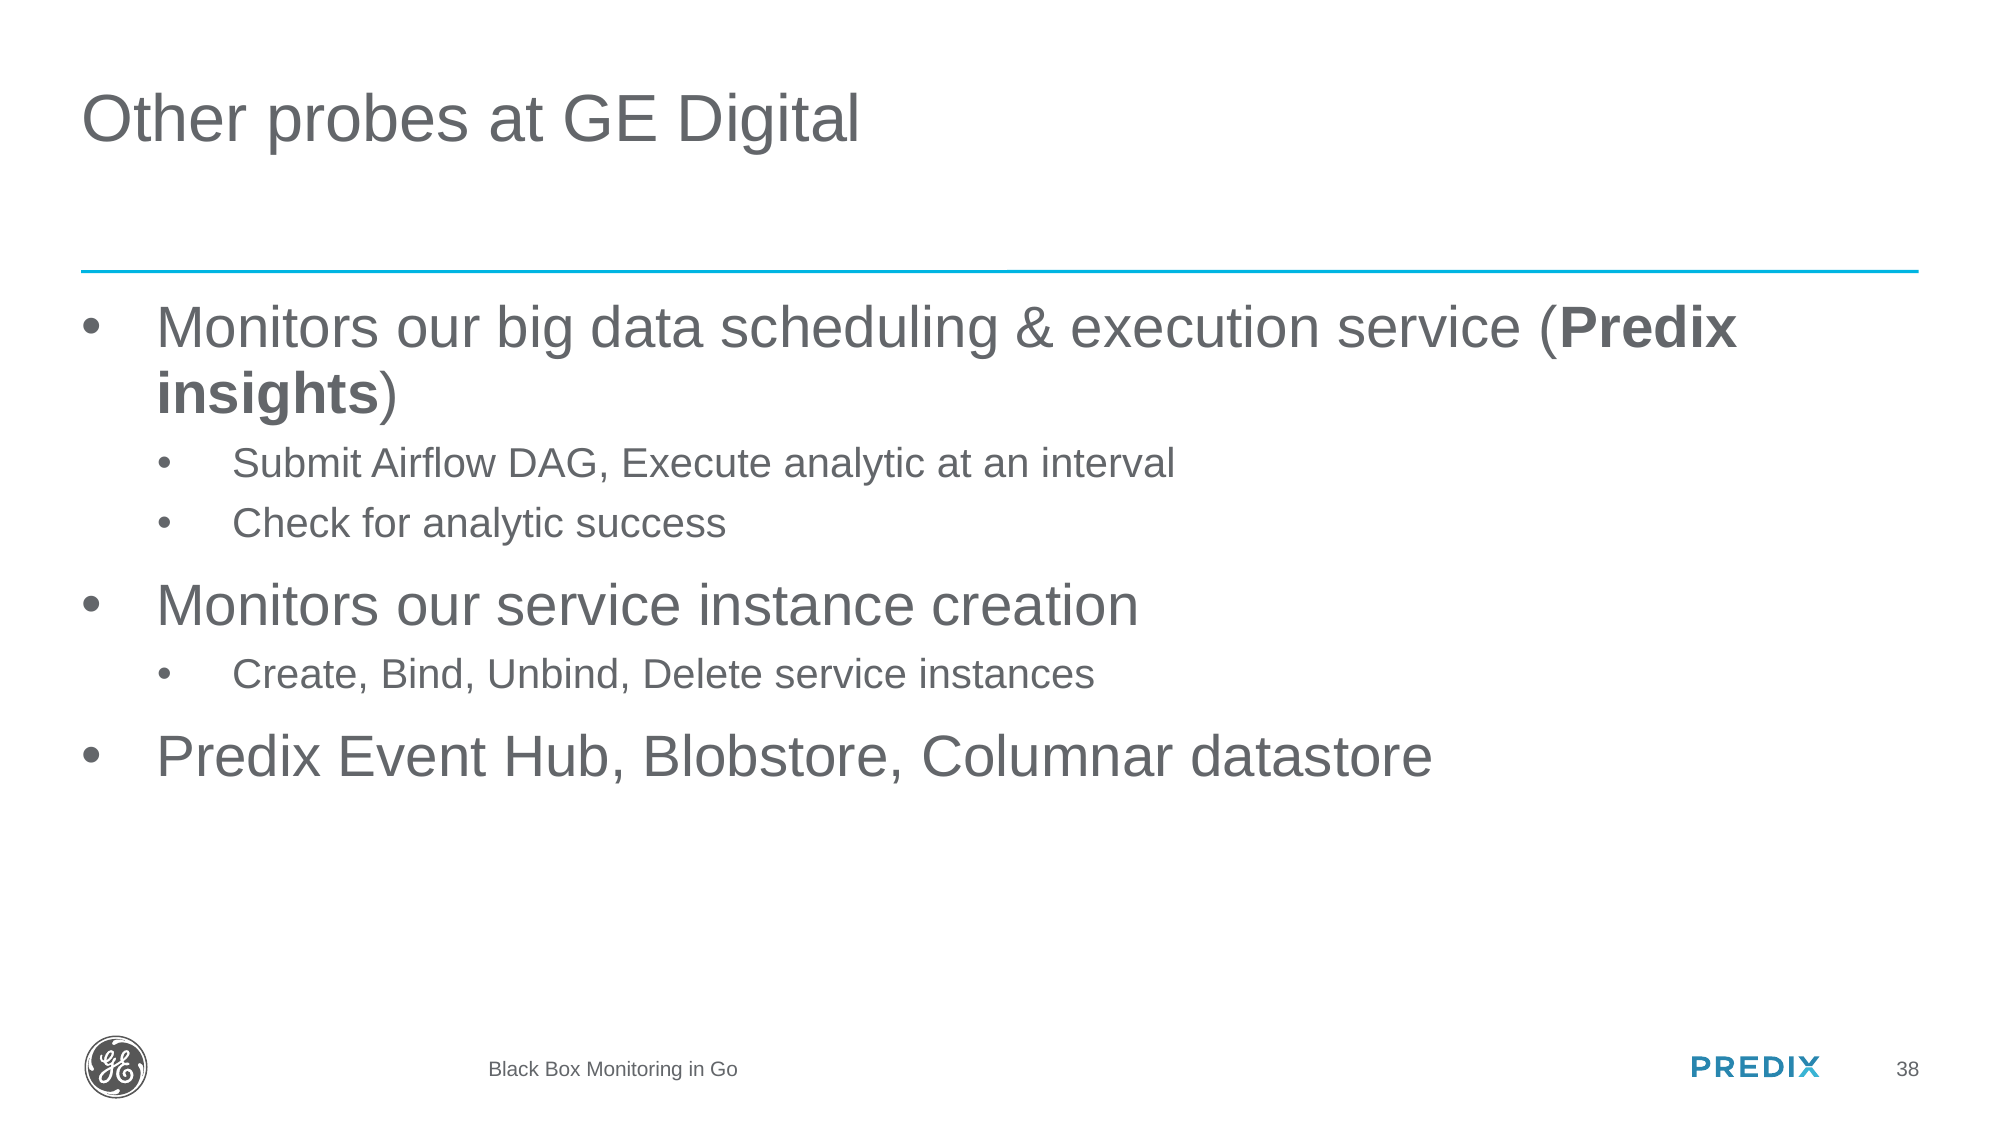

# Other probes at GE Digital
Monitors our big data scheduling & execution service (Predix insights)
Submit Airflow DAG, Execute analytic at an interval
Check for analytic success
Monitors our service instance creation
Create, Bind, Unbind, Delete service instances
Predix Event Hub, Blobstore, Columnar datastore
Black Box Monitoring in Go
38